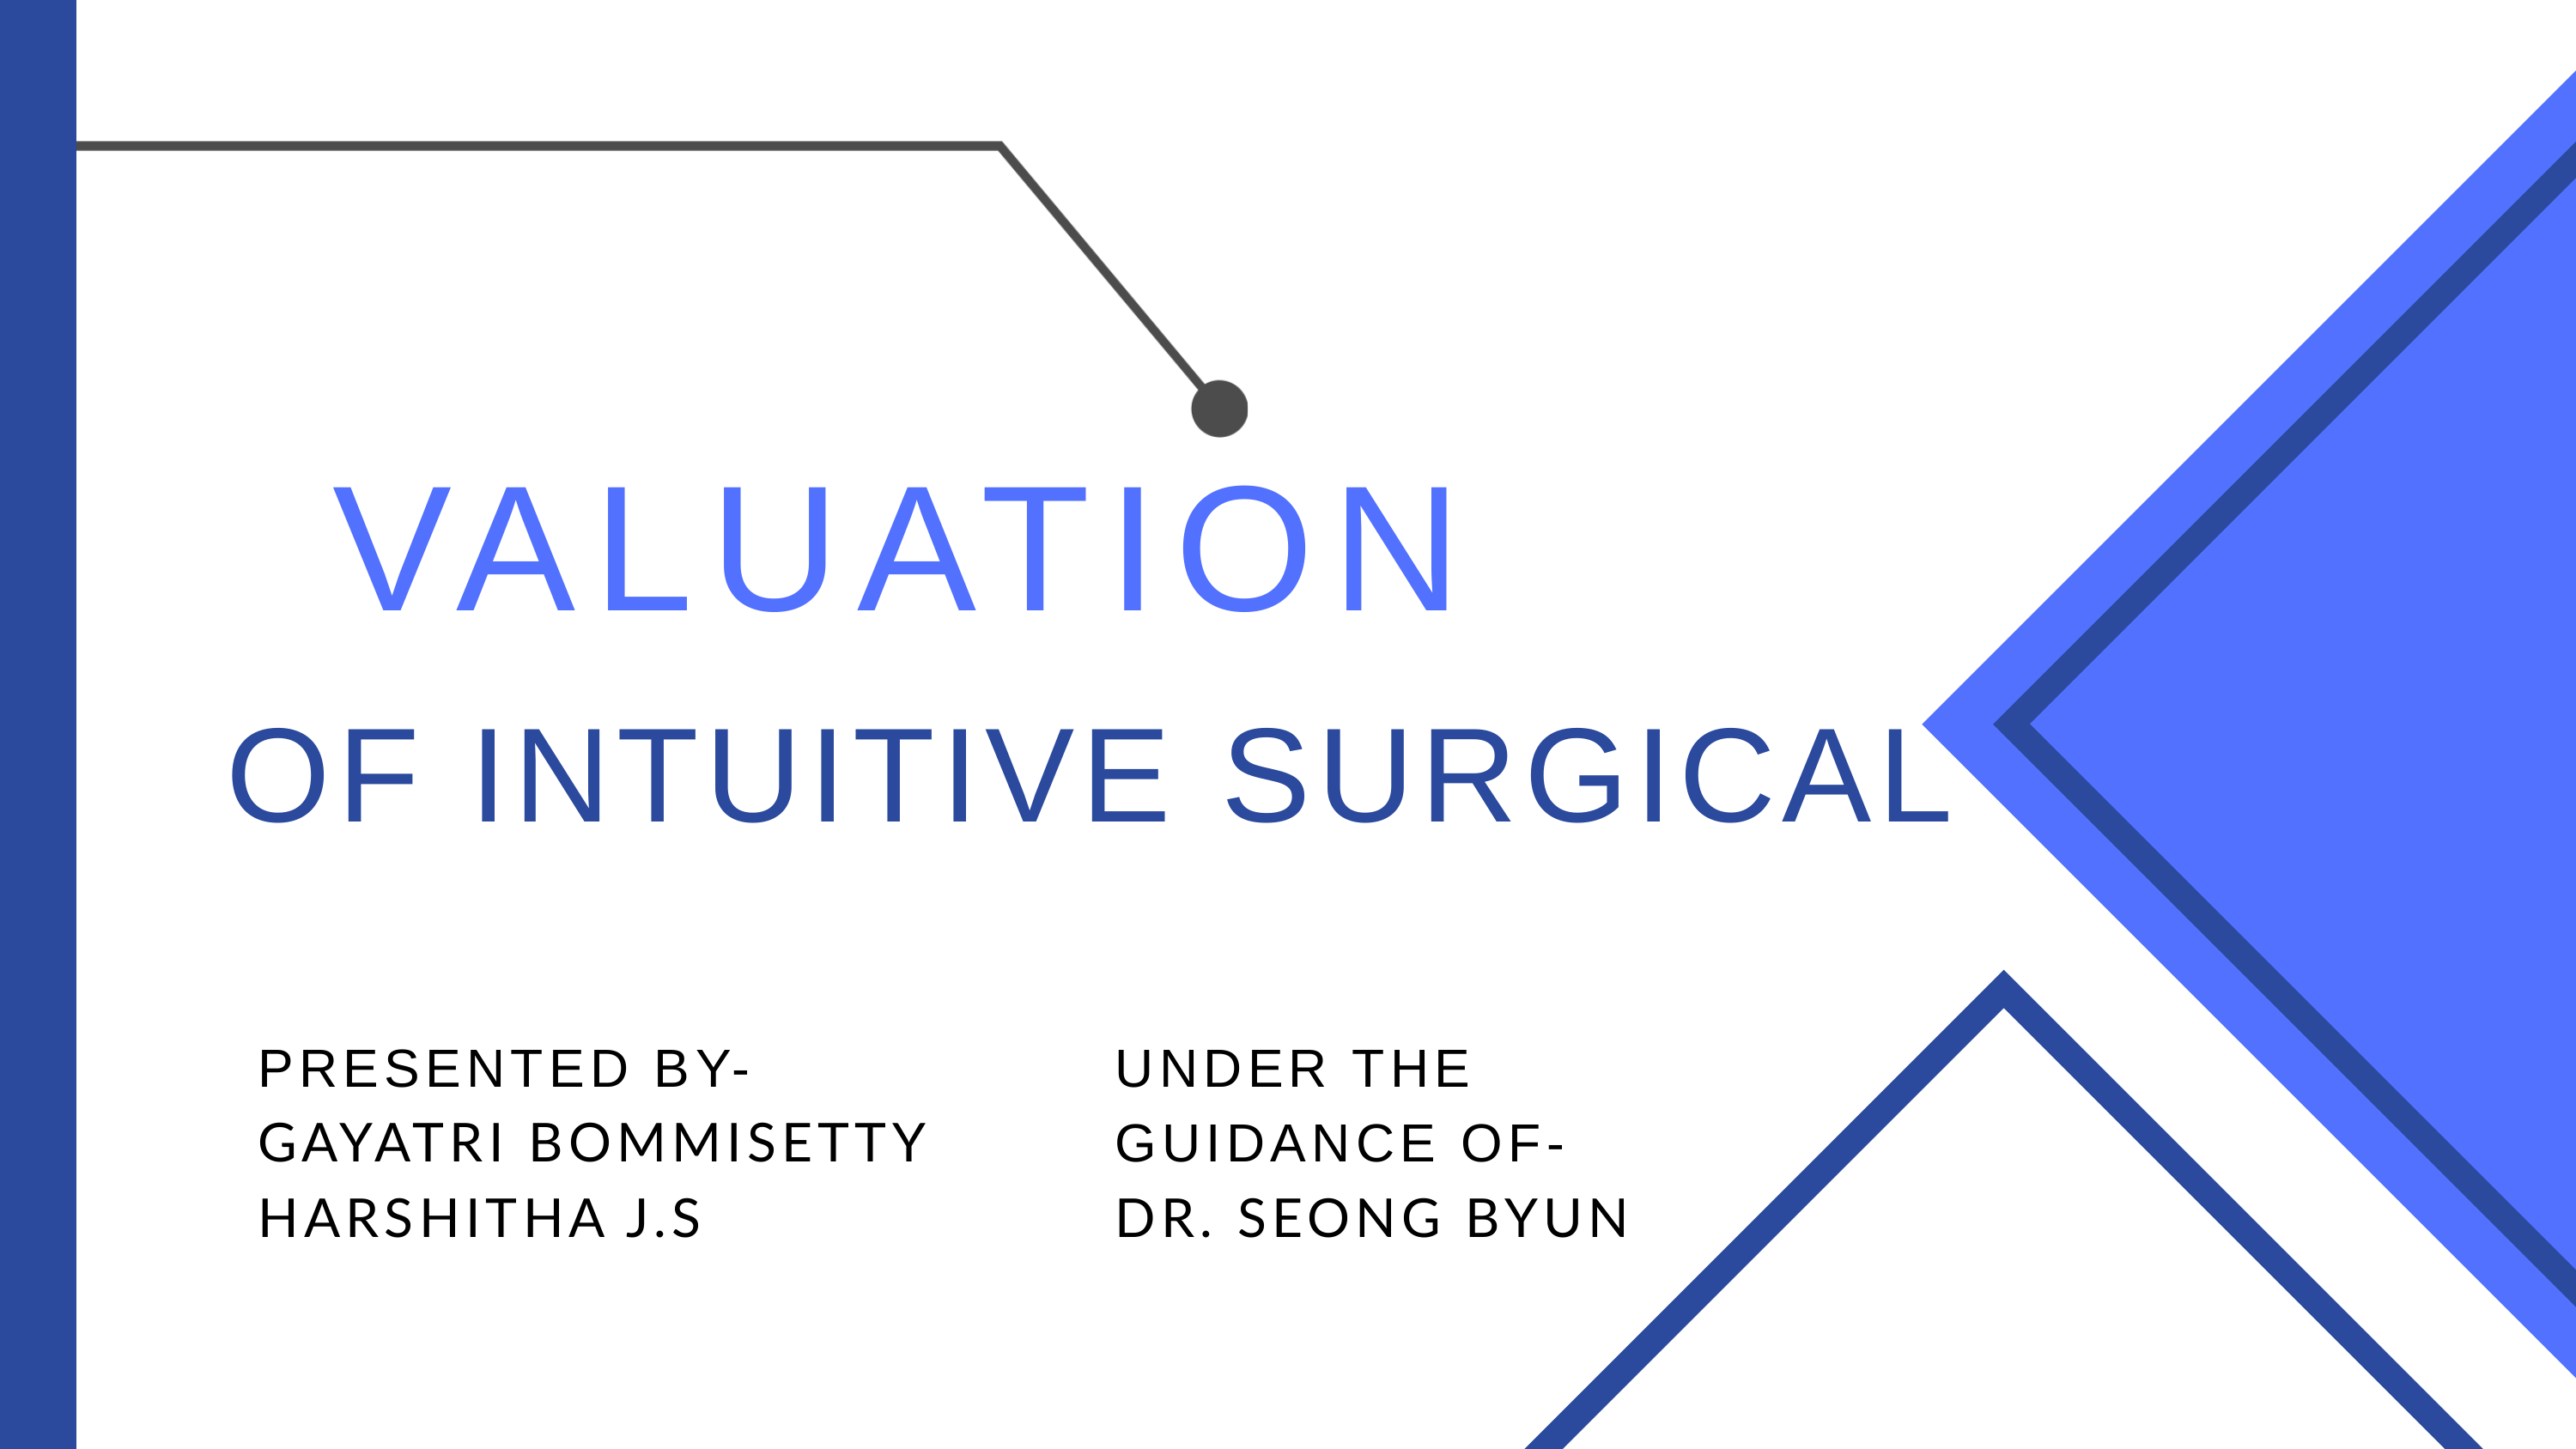

VALUATION
OF INTUITIVE SURGICAL
PRESENTED BY-
GAYATRI BOMMISETTY
HARSHITHA J.S
UNDER THE GUIDANCE OF-
DR. SEONG BYUN